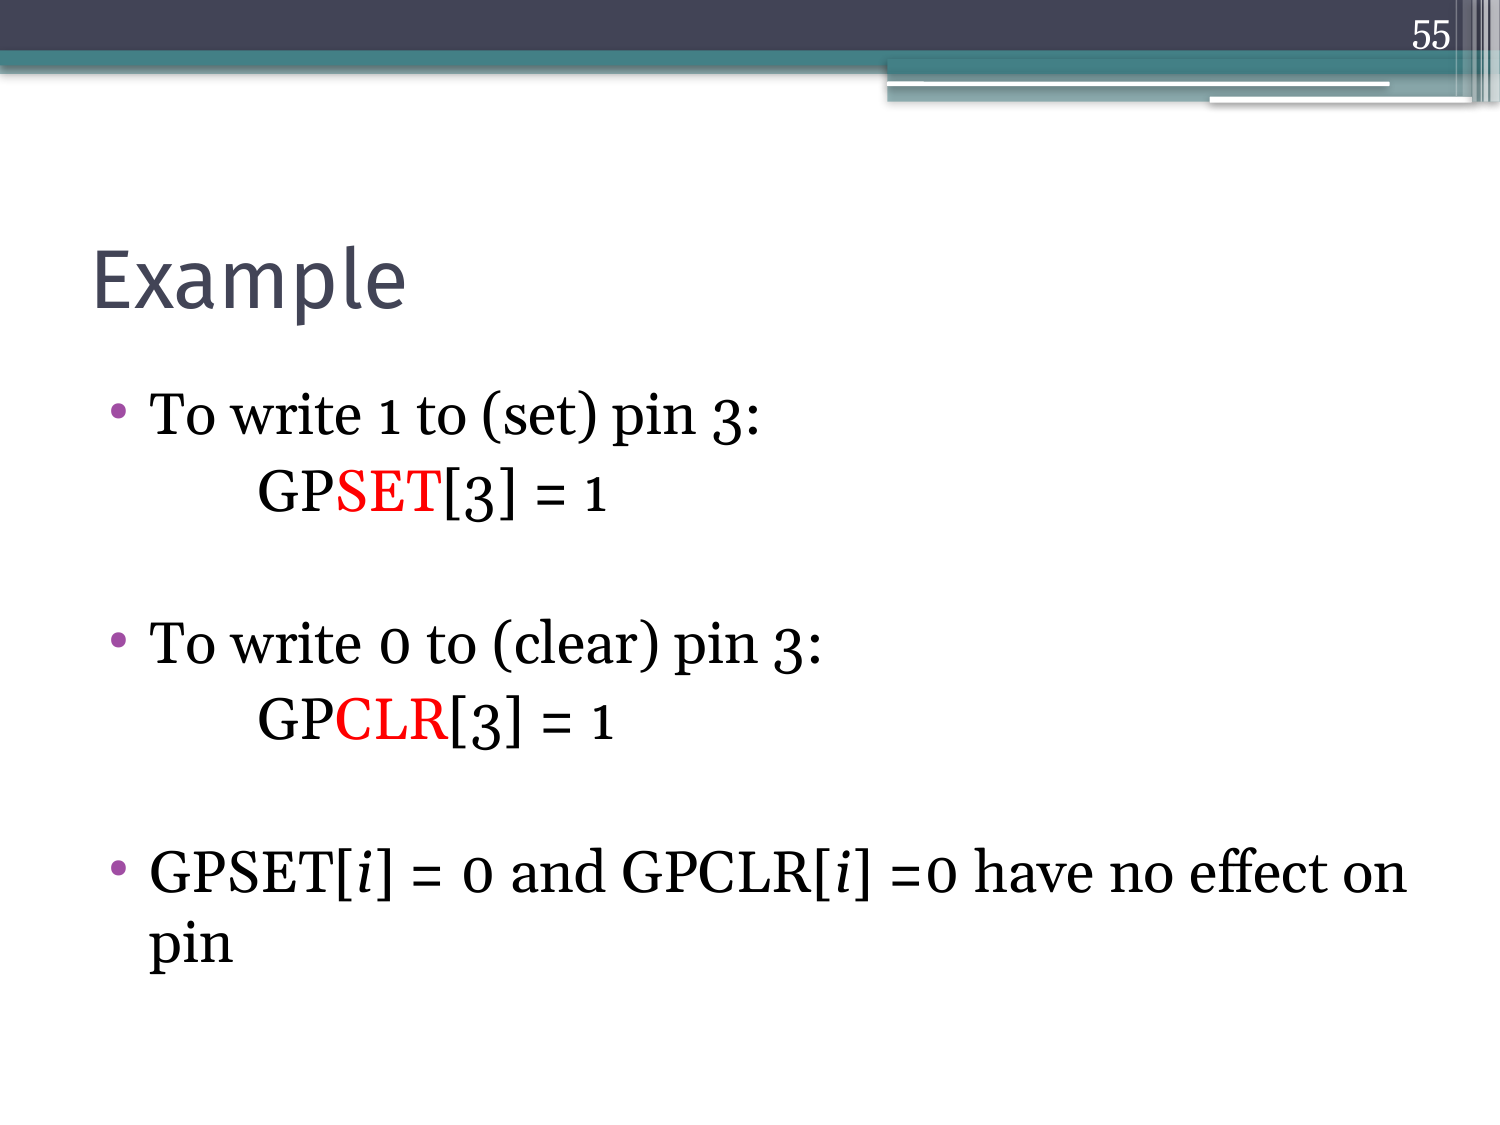

55
# Example
To write 1 to (set) pin 3:
	GPSET[3] = 1

To write 0 to (clear) pin 3:
	GPCLR[3] = 1

GPSET[i] = 0 and GPCLR[i] =0 have no effect on pin